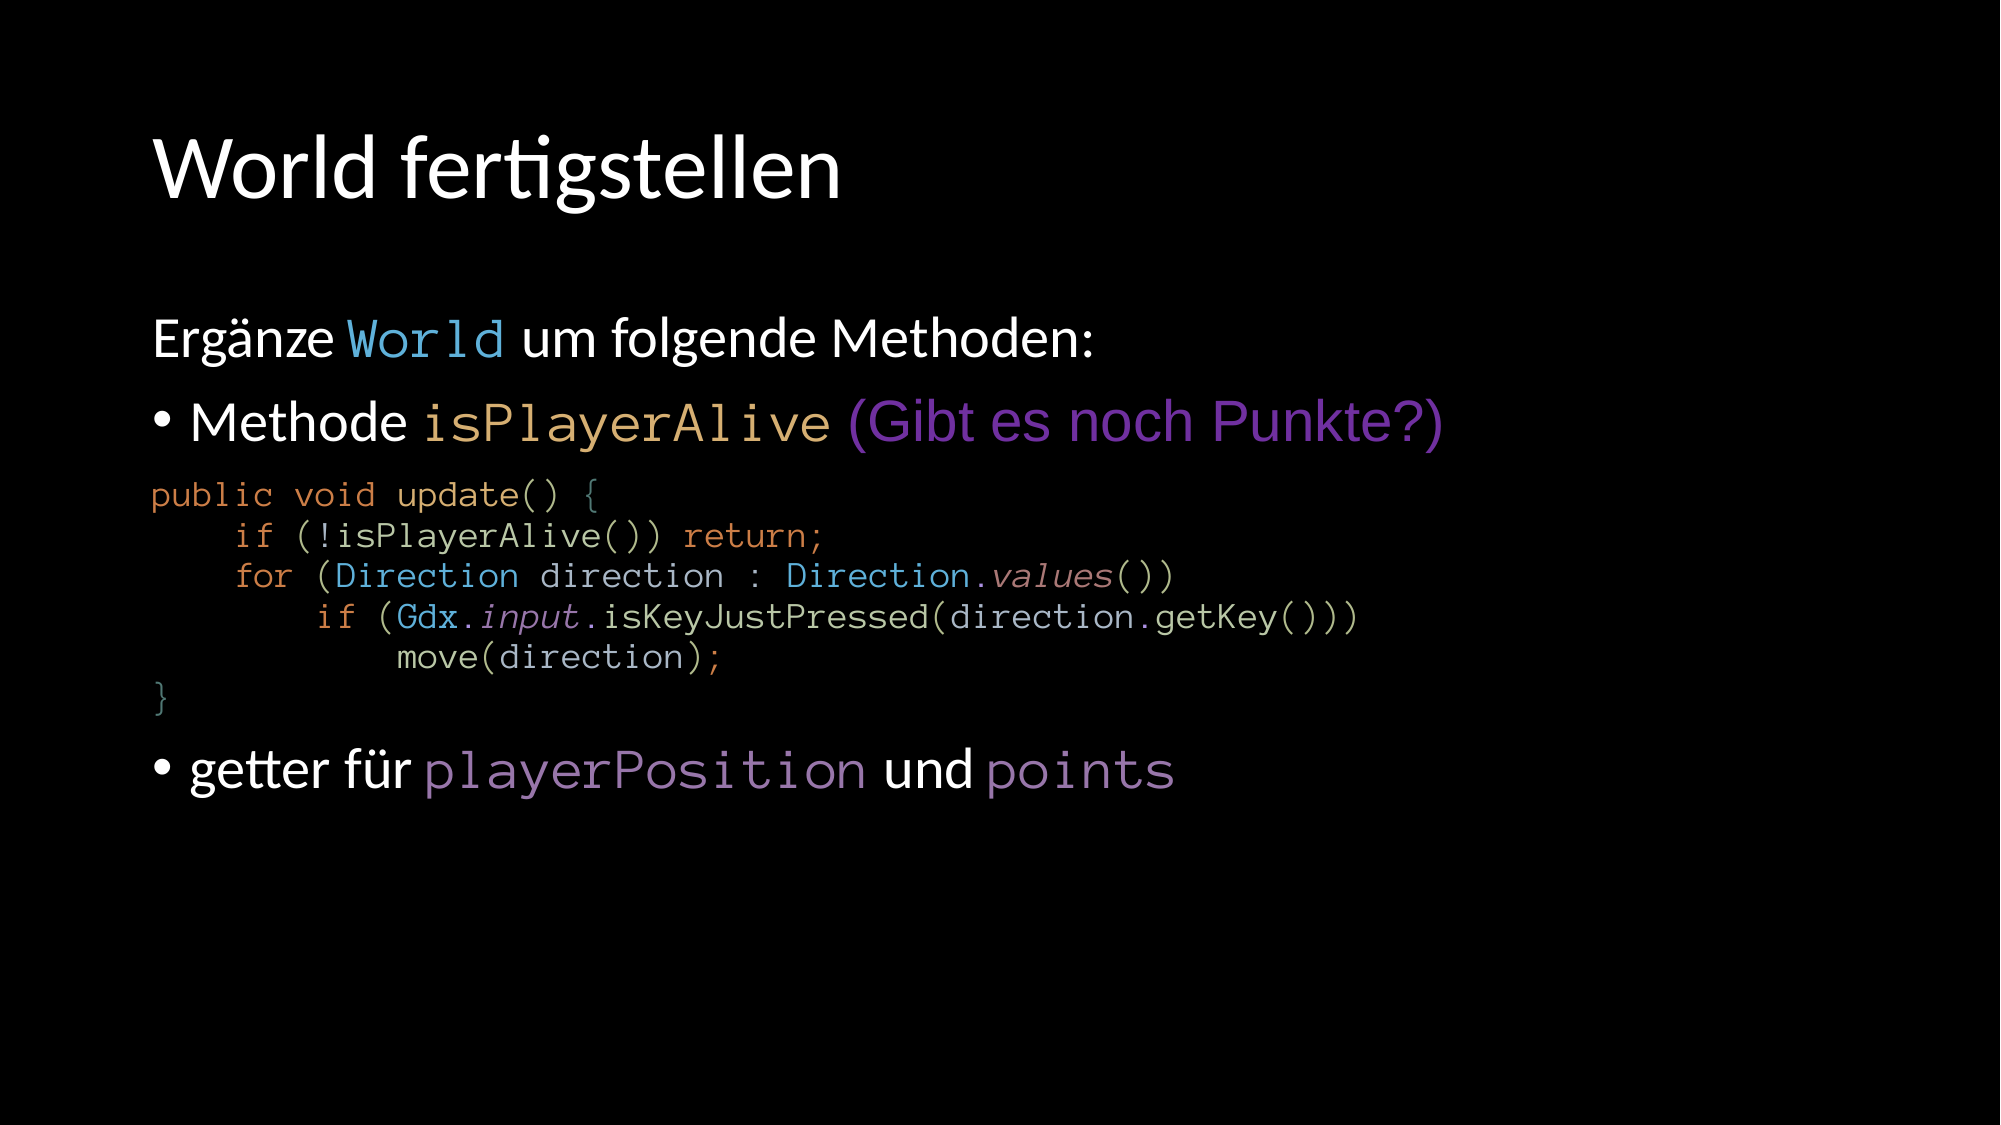

# World fertigstellen
Ergänze World um folgende Methoden:
Methode isPlayerAlive (Gibt es noch Punkte?)
public void update() {
    if (!isPlayerAlive()) return;
    for (Direction direction : Direction.values())
        if (Gdx.input.isKeyJustPressed(direction.getKey()))
            move(direction);
}
getter für playerPosition und points